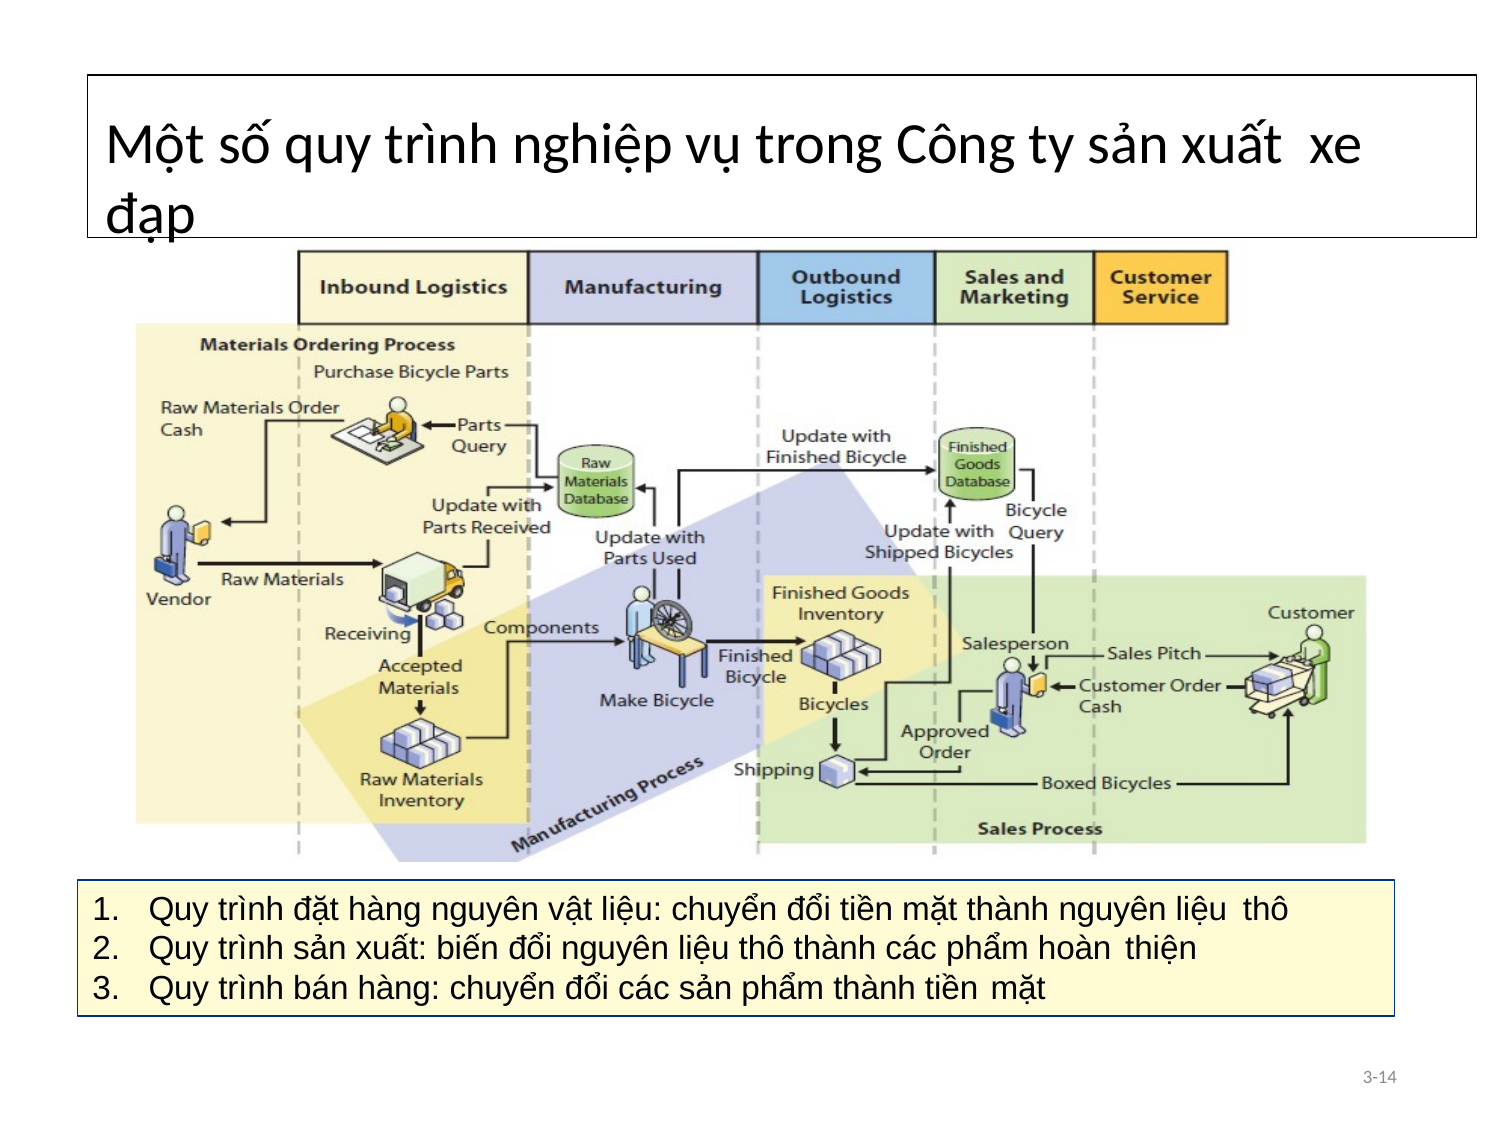

# Một số quy trình nghiệp vụ trong Công ty sản xuất  xe đạp

Quy trình đặt hàng nguyên vật liệu: chuyển đổi tiền mặt thành nguyên liệu thô
Quy trình sản xuất: biến đổi nguyên liệu thô thành các phẩm hoàn thiện
Quy trình bán hàng: chuyển đổi các sản phẩm thành tiền mặt
3-14